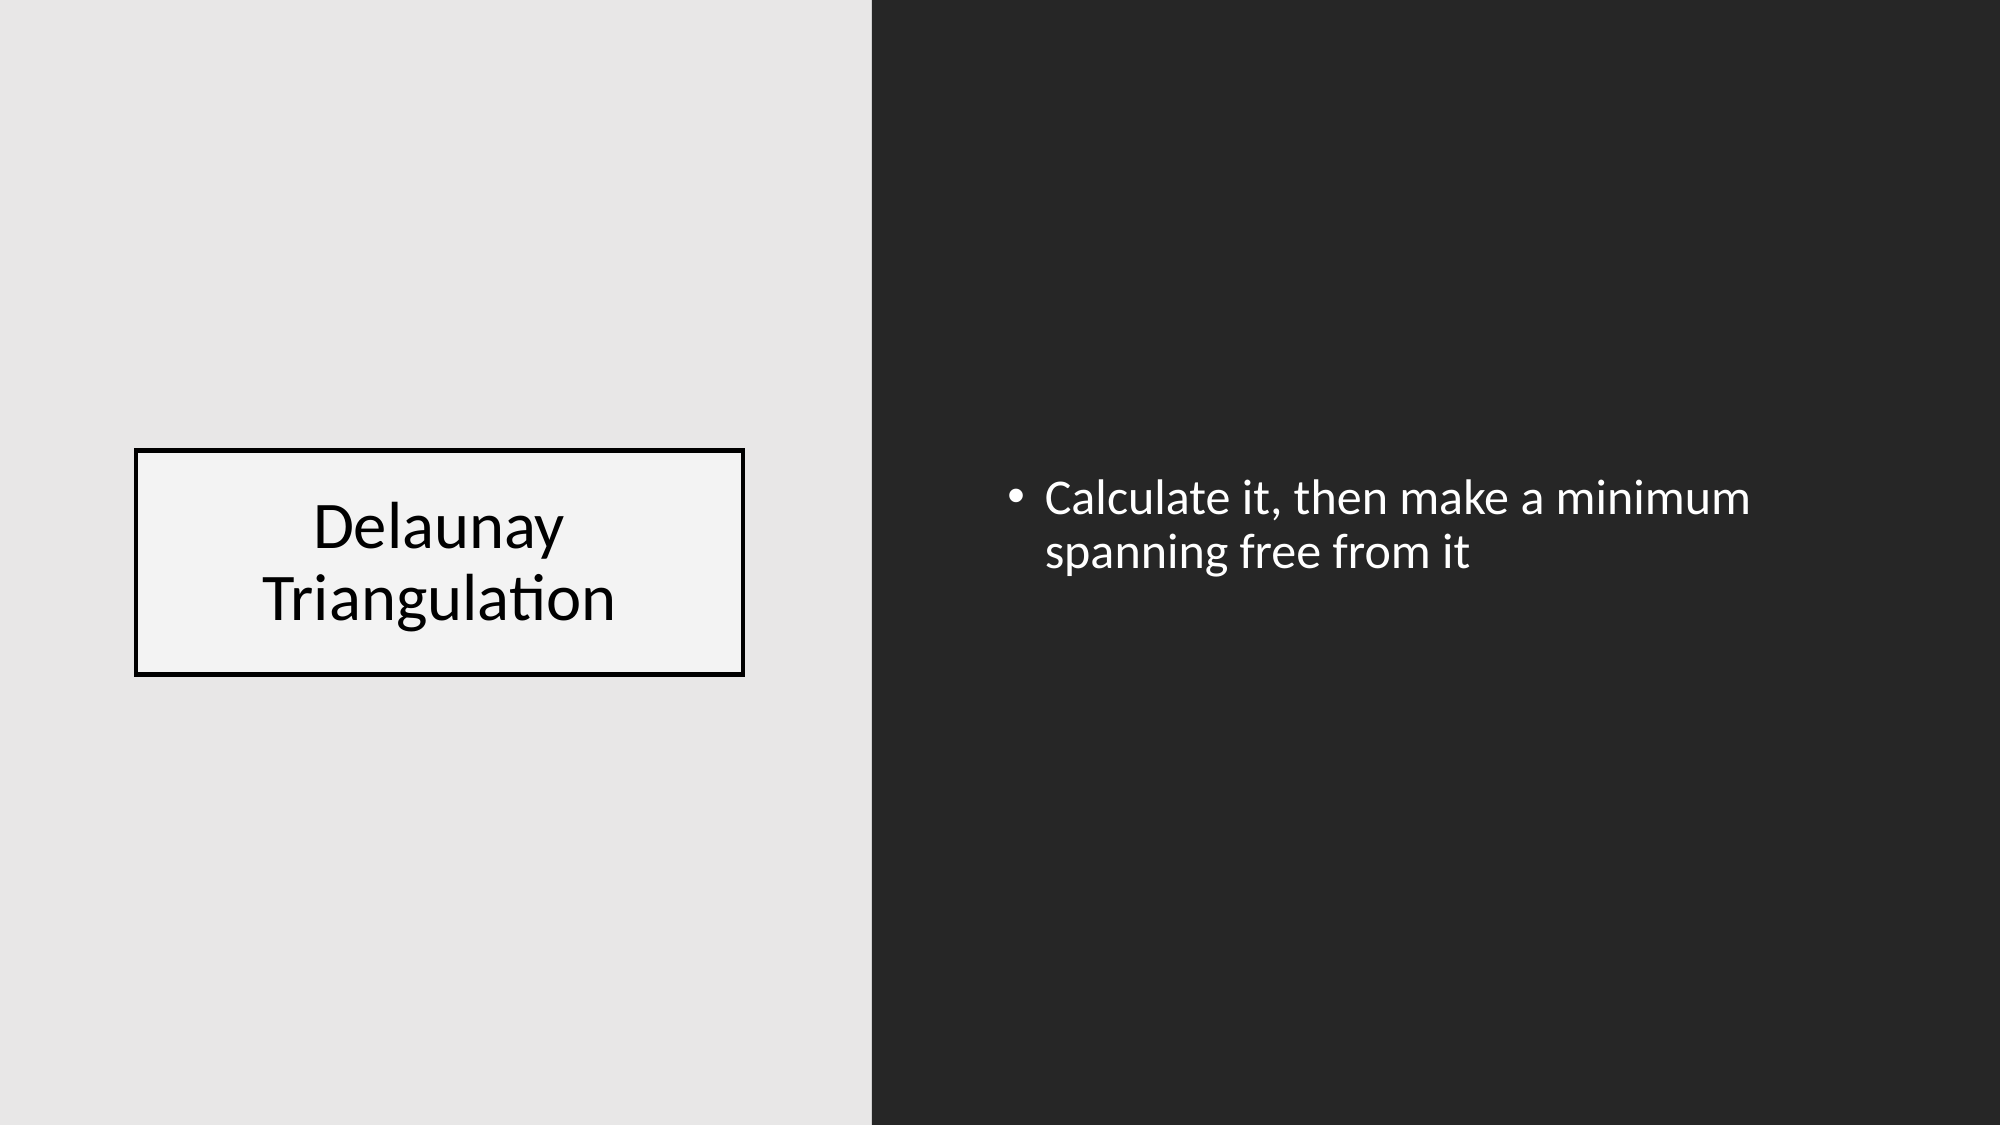

Calculate it, then make a minimum spanning free from it

# Delaunay Triangulation